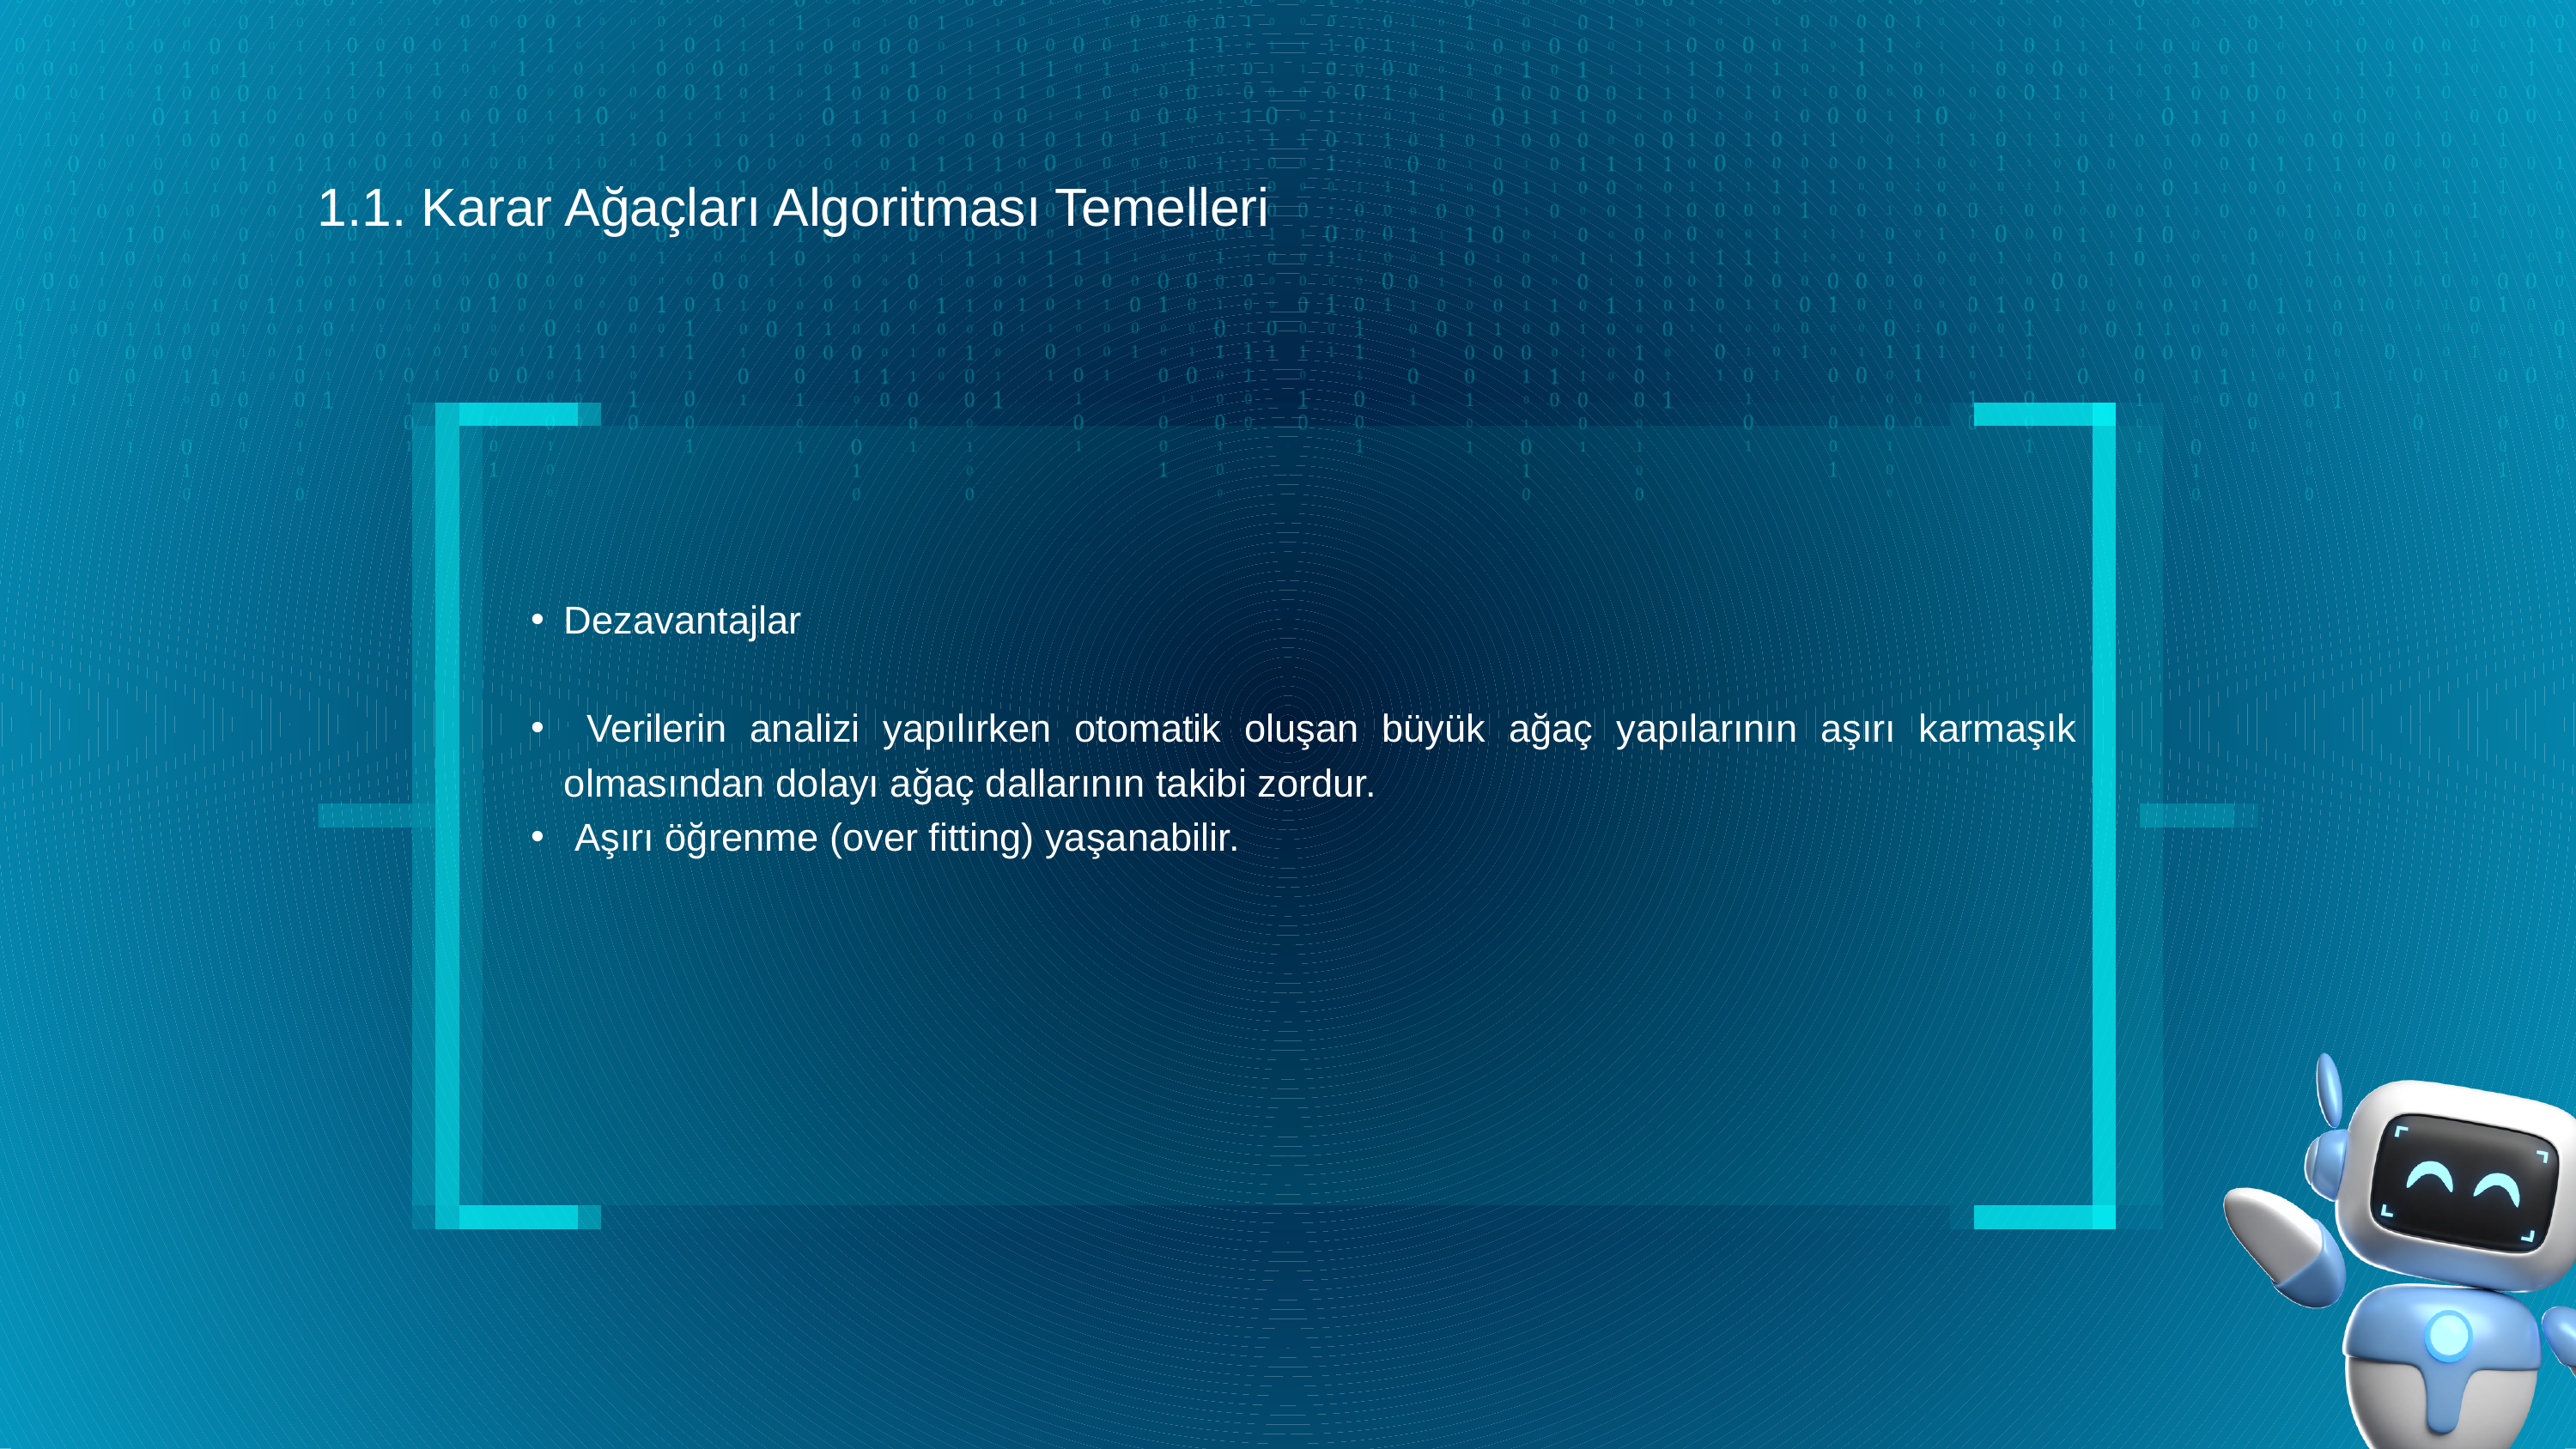

1.1. Karar Ağaçları Algoritması Temelleri

Dezavantajlar

 Verilerin analizi yapılırken otomatik oluşan büyük ağaç yapılarının aşırı karmaşık olmasından dolayı ağaç dallarının takibi zordur.
 Aşırı öğrenme (over fitting) yaşanabilir.